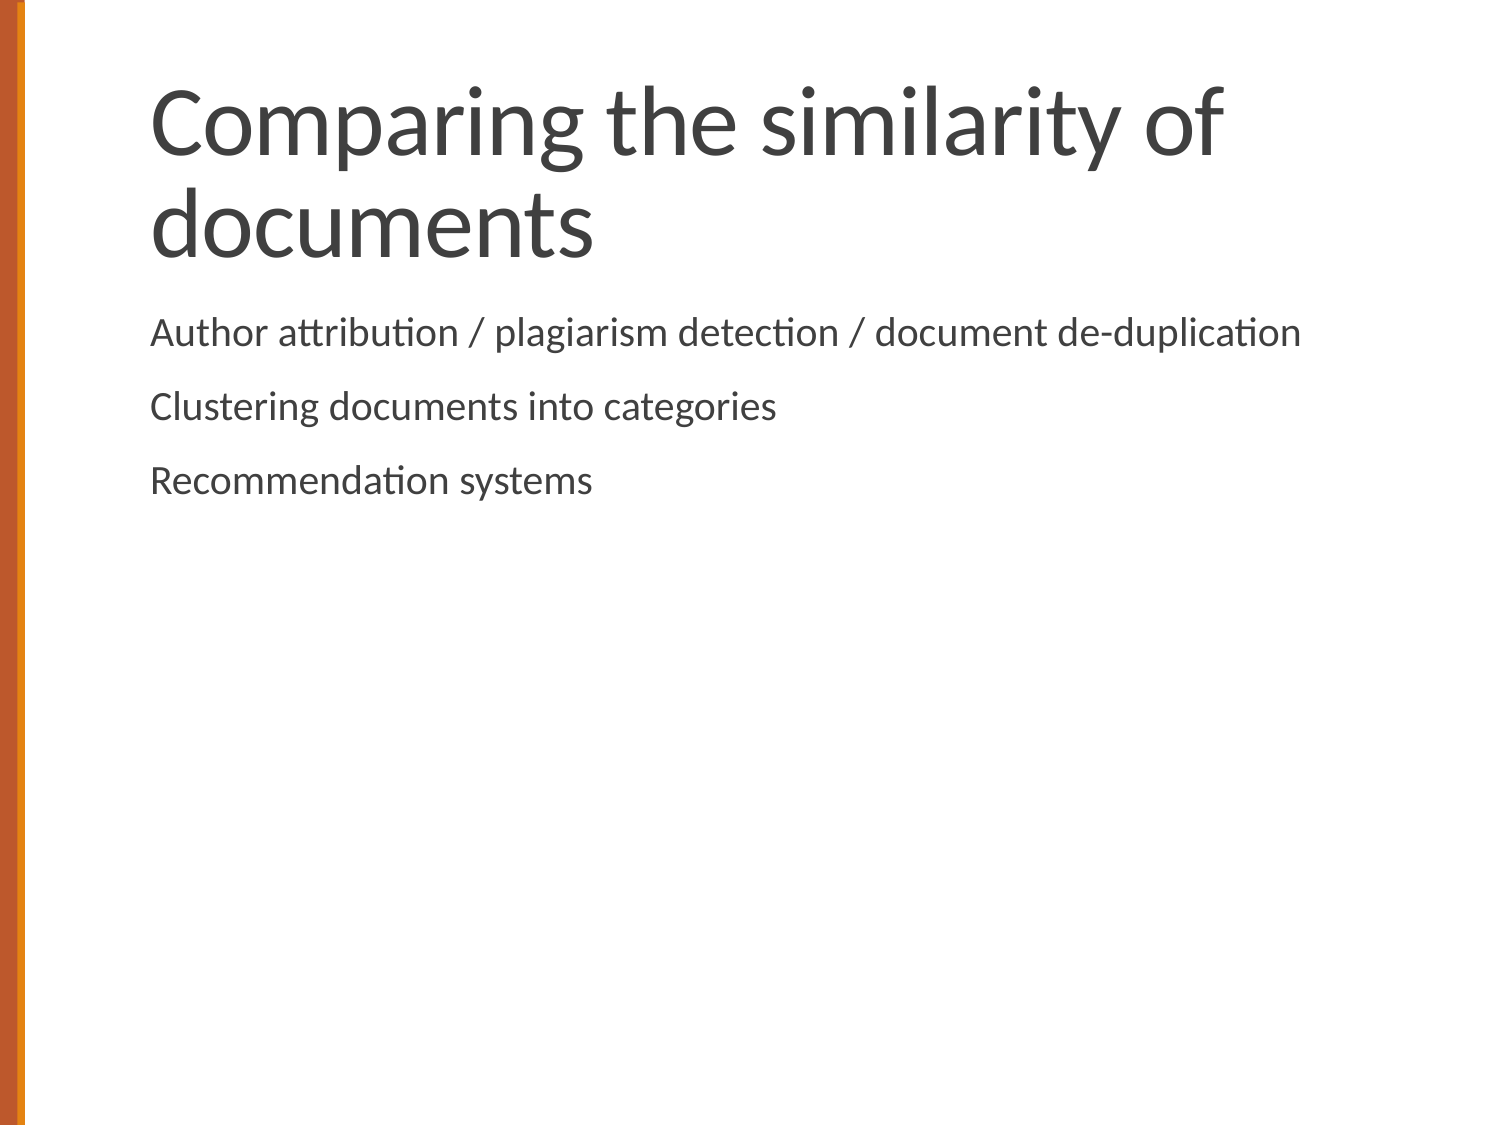

# Comparing the similarity of documents
Author attribution / plagiarism detection / document de-duplication
Clustering documents into categories
Recommendation systems

77